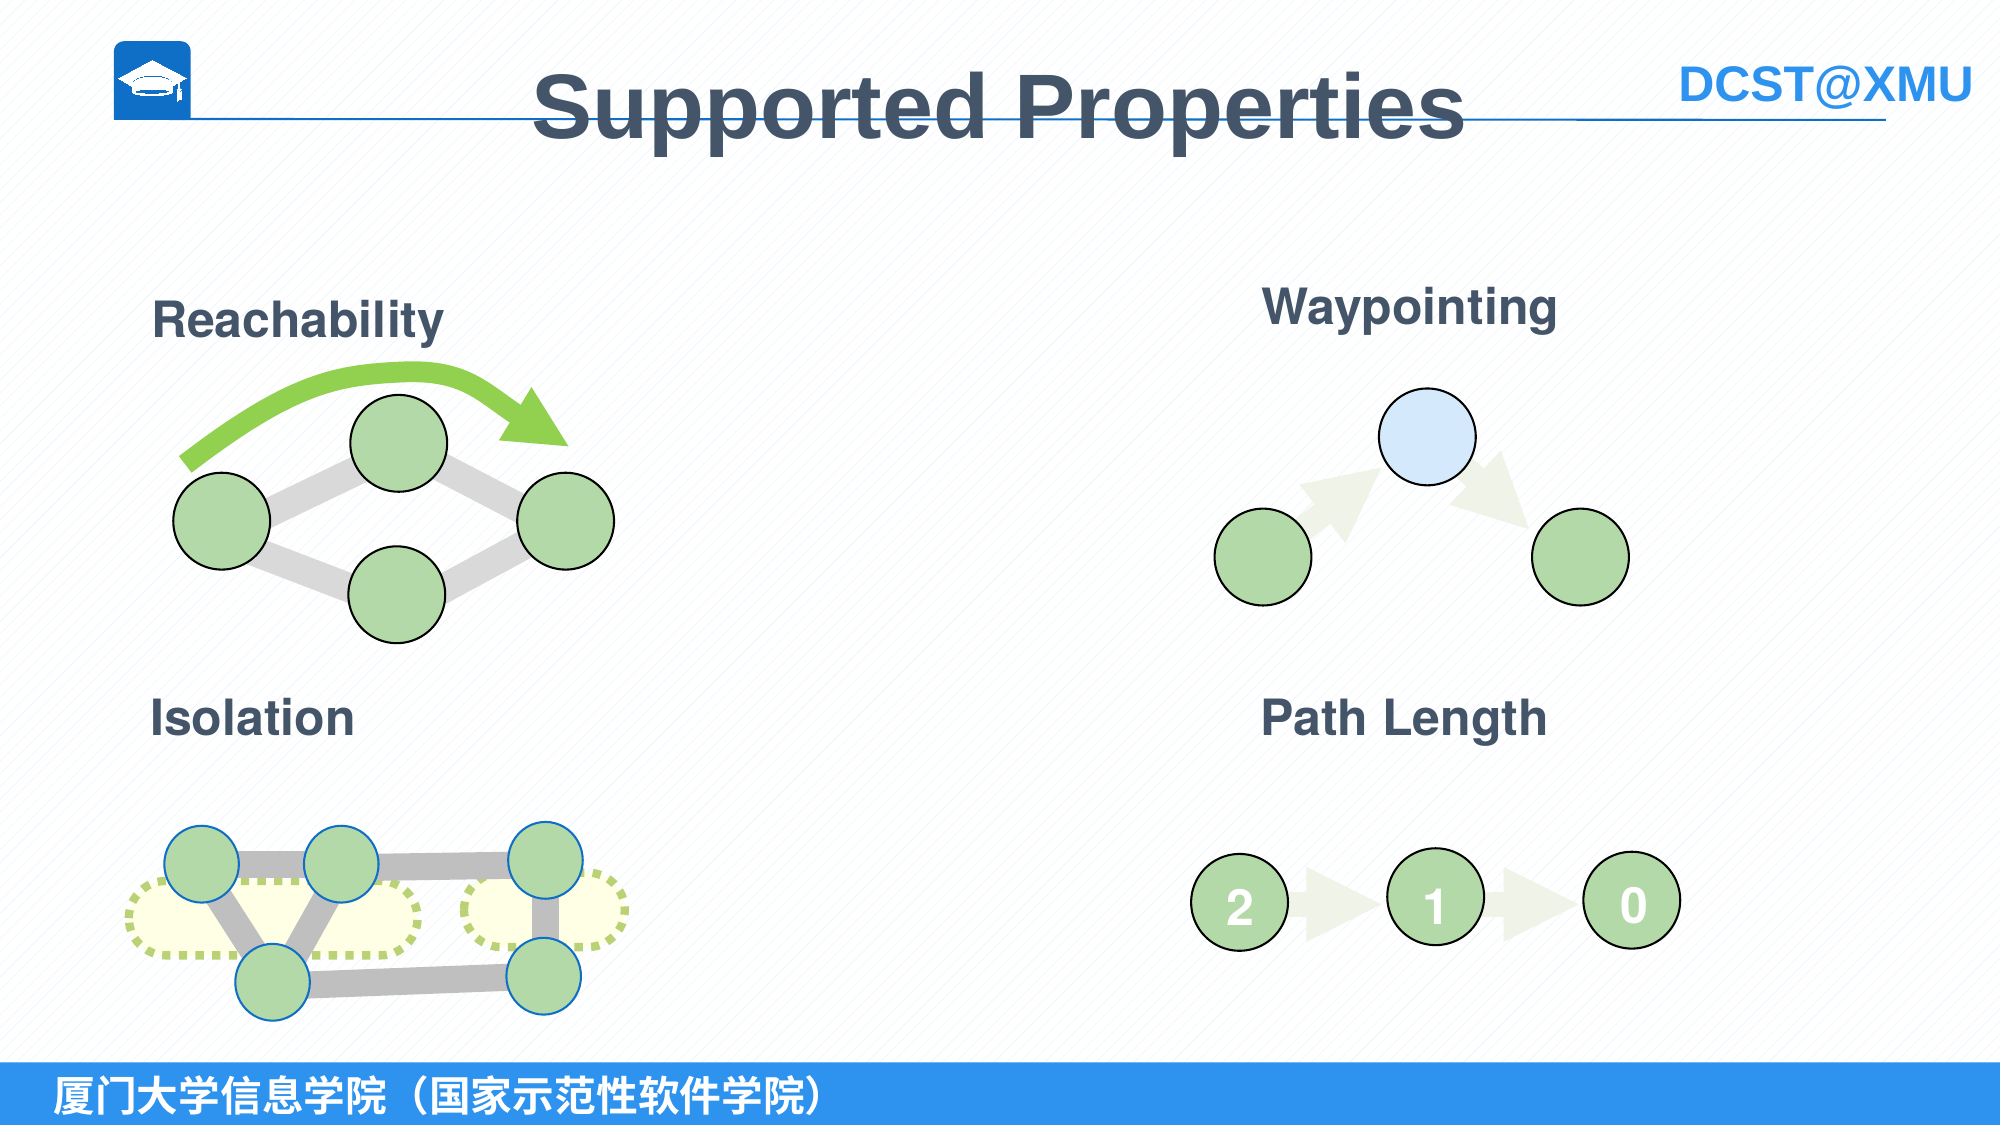

Supported Properties
Waypointing
Reachability

Isolation
Path Length

0
1
2